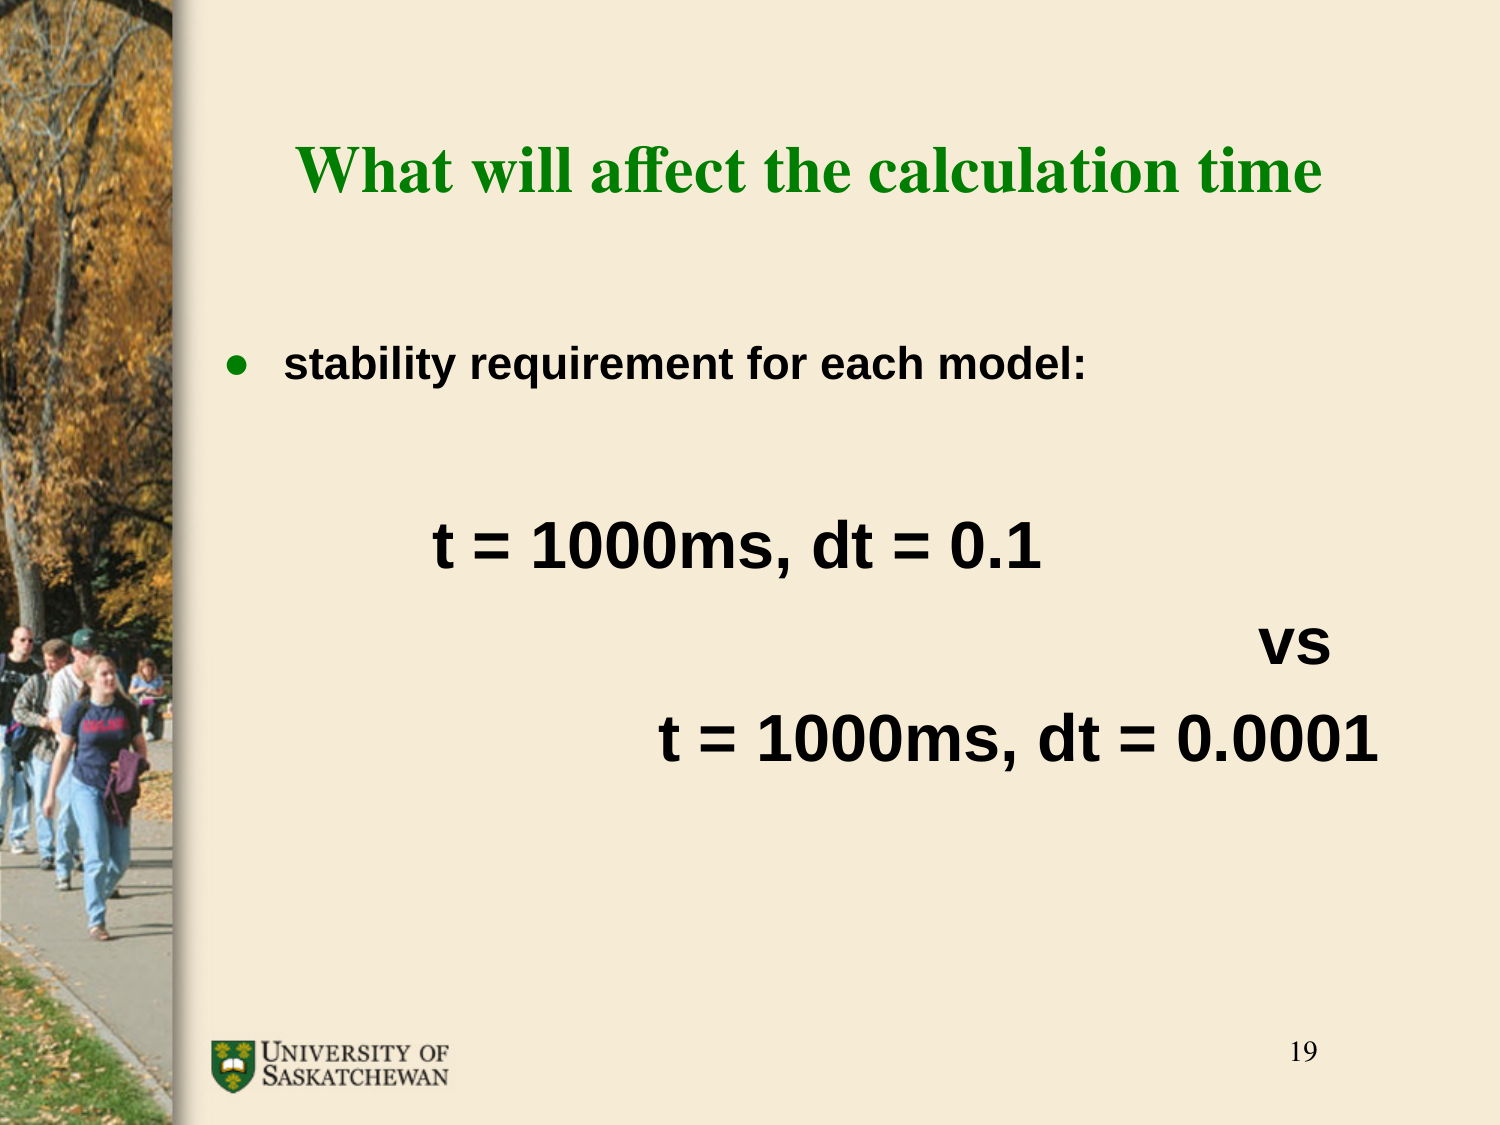

# What will affect the calculation time
stability requirement for each model:

    t = 1000ms, dt = 0.1
		  					vs
			t = 1000ms, dt = 0.0001
19